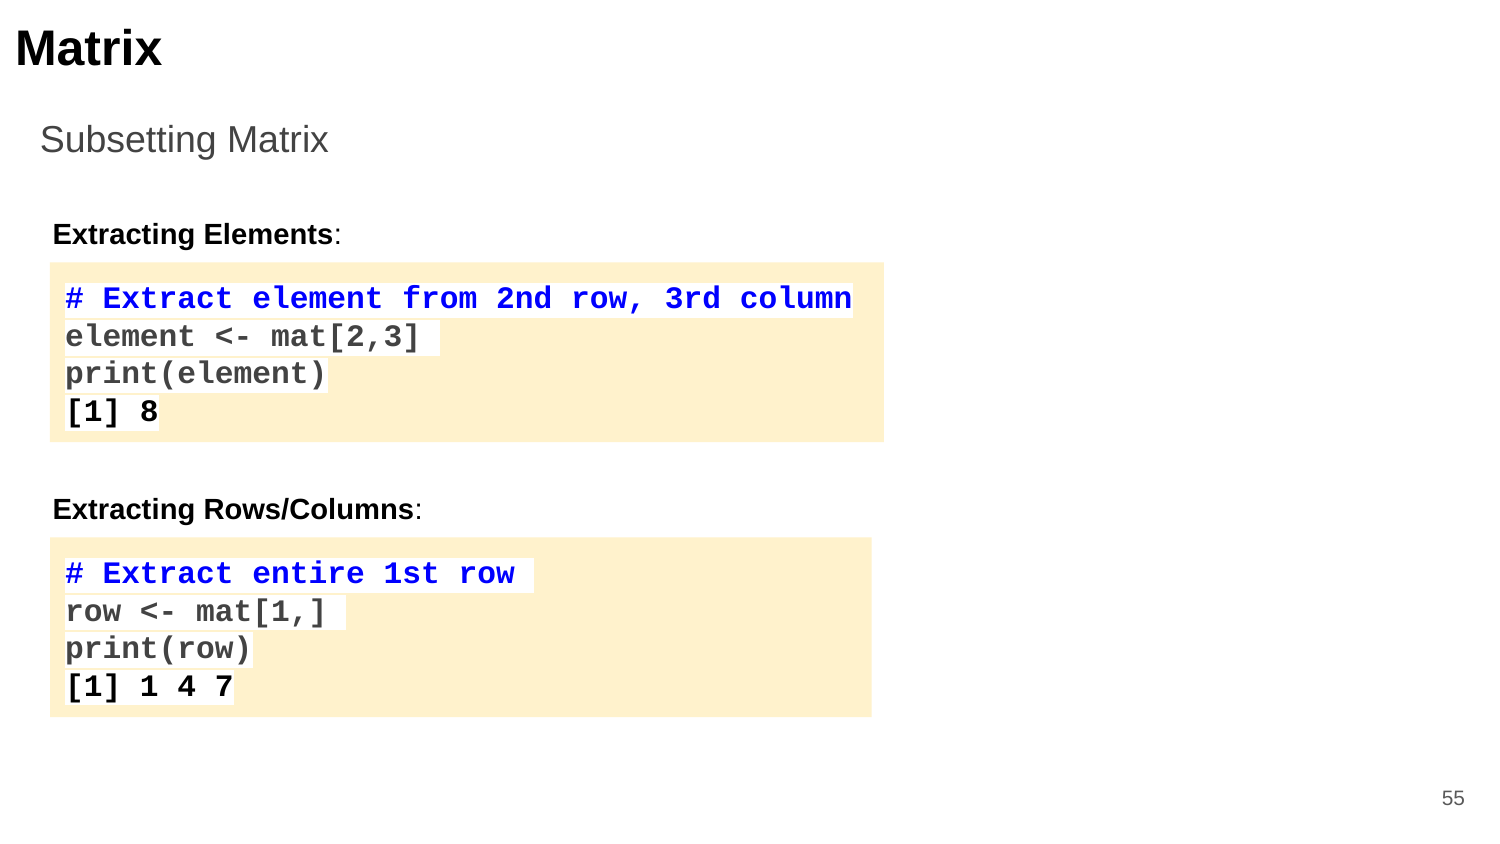

Matrix
Subsetting Matrix
Extracting Elements:
# Extract element from 2nd row, 3rd column
element <- mat[2,3]
print(element)
[1] 8
Extracting Rows/Columns:
# Extract entire 1st row
row <- mat[1,]
print(row)
[1] 1 4 7
55